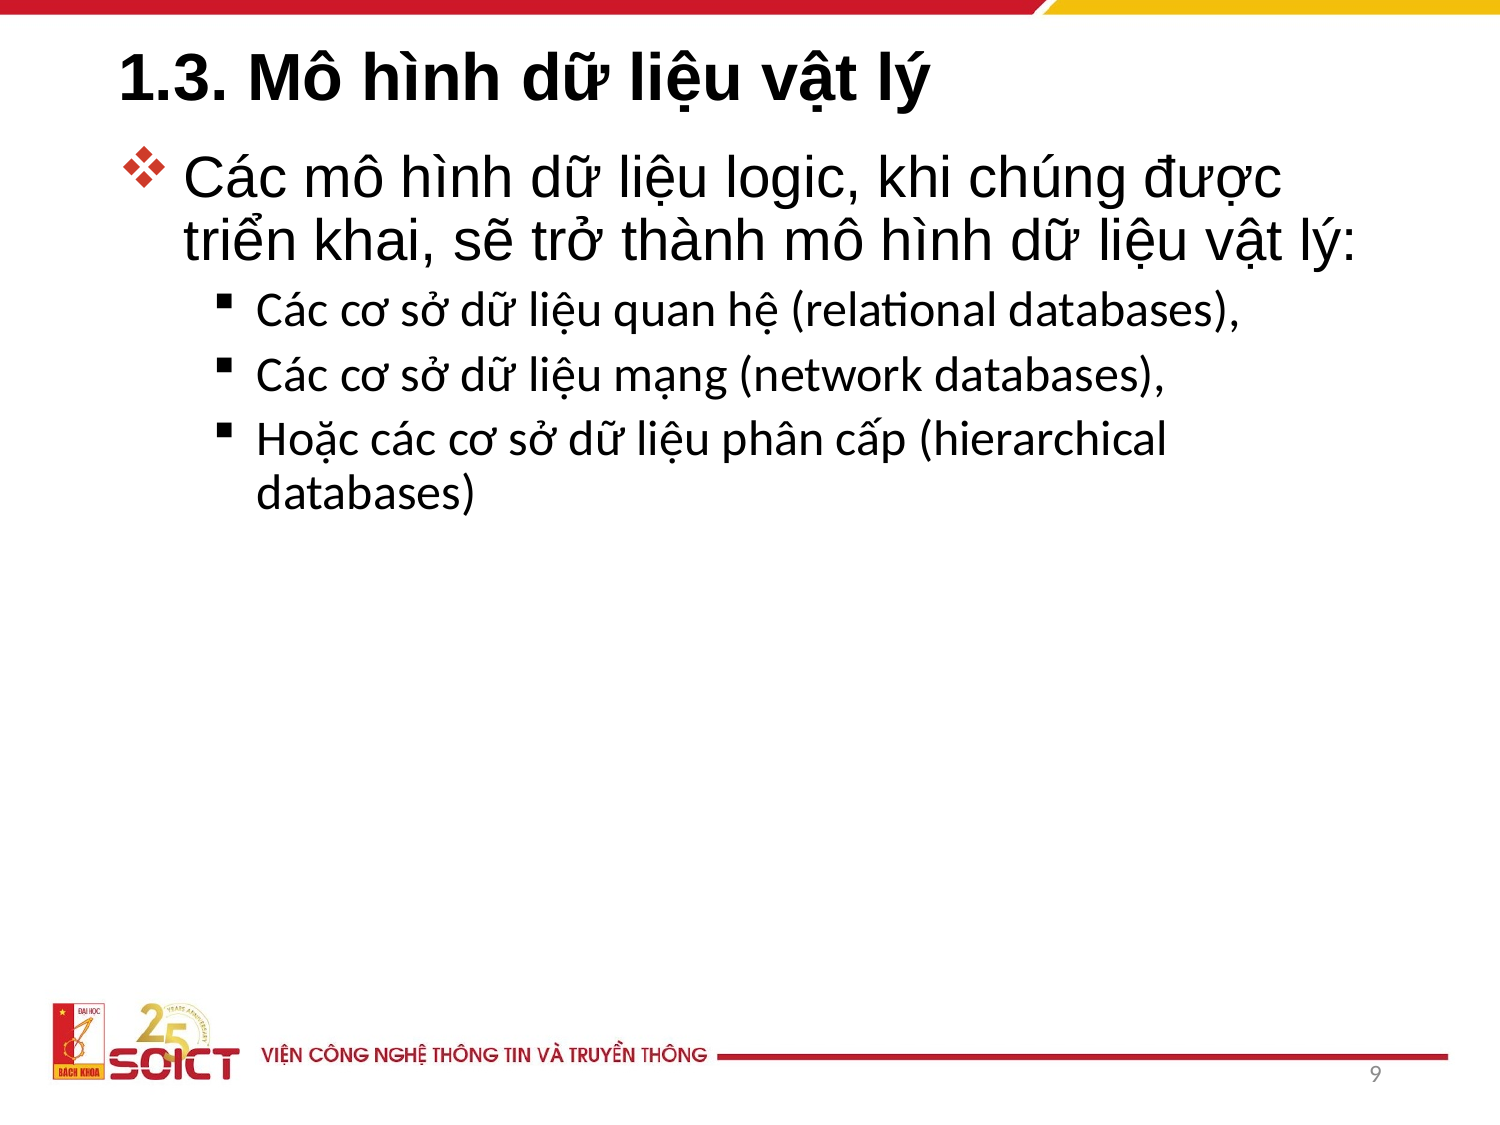

# 1.3. Mô hình dữ liệu vật lý
Các mô hình dữ liệu logic, khi chúng được triển khai, sẽ trở thành mô hình dữ liệu vật lý:
Các cơ sở dữ liệu quan hệ (relational databases),
Các cơ sở dữ liệu mạng (network databases),
Hoặc các cơ sở dữ liệu phân cấp (hierarchical databases)
9